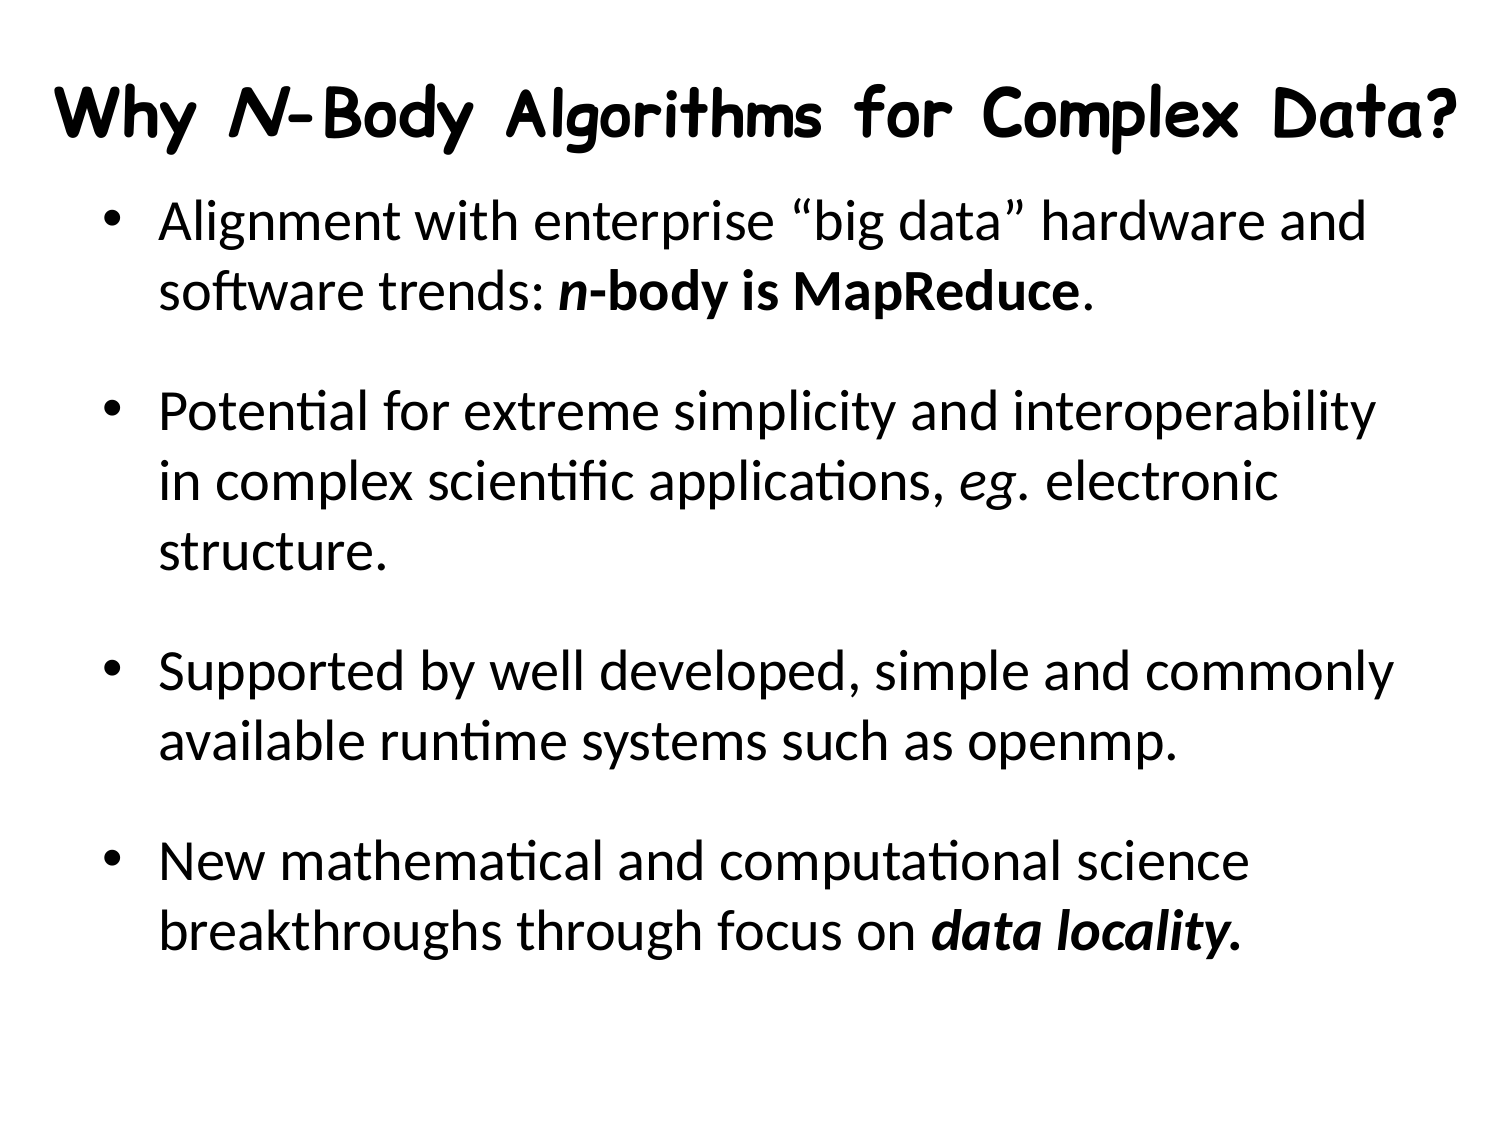

Why N-Body Algorithms for Complex Data?
Alignment with enterprise “big data” hardware and software trends: n-body is MapReduce.
Potential for extreme simplicity and interoperability in complex scientific applications, eg. electronic structure.
Supported by well developed, simple and commonly available runtime systems such as openmp.
New mathematical and computational science breakthroughs through focus on data locality.